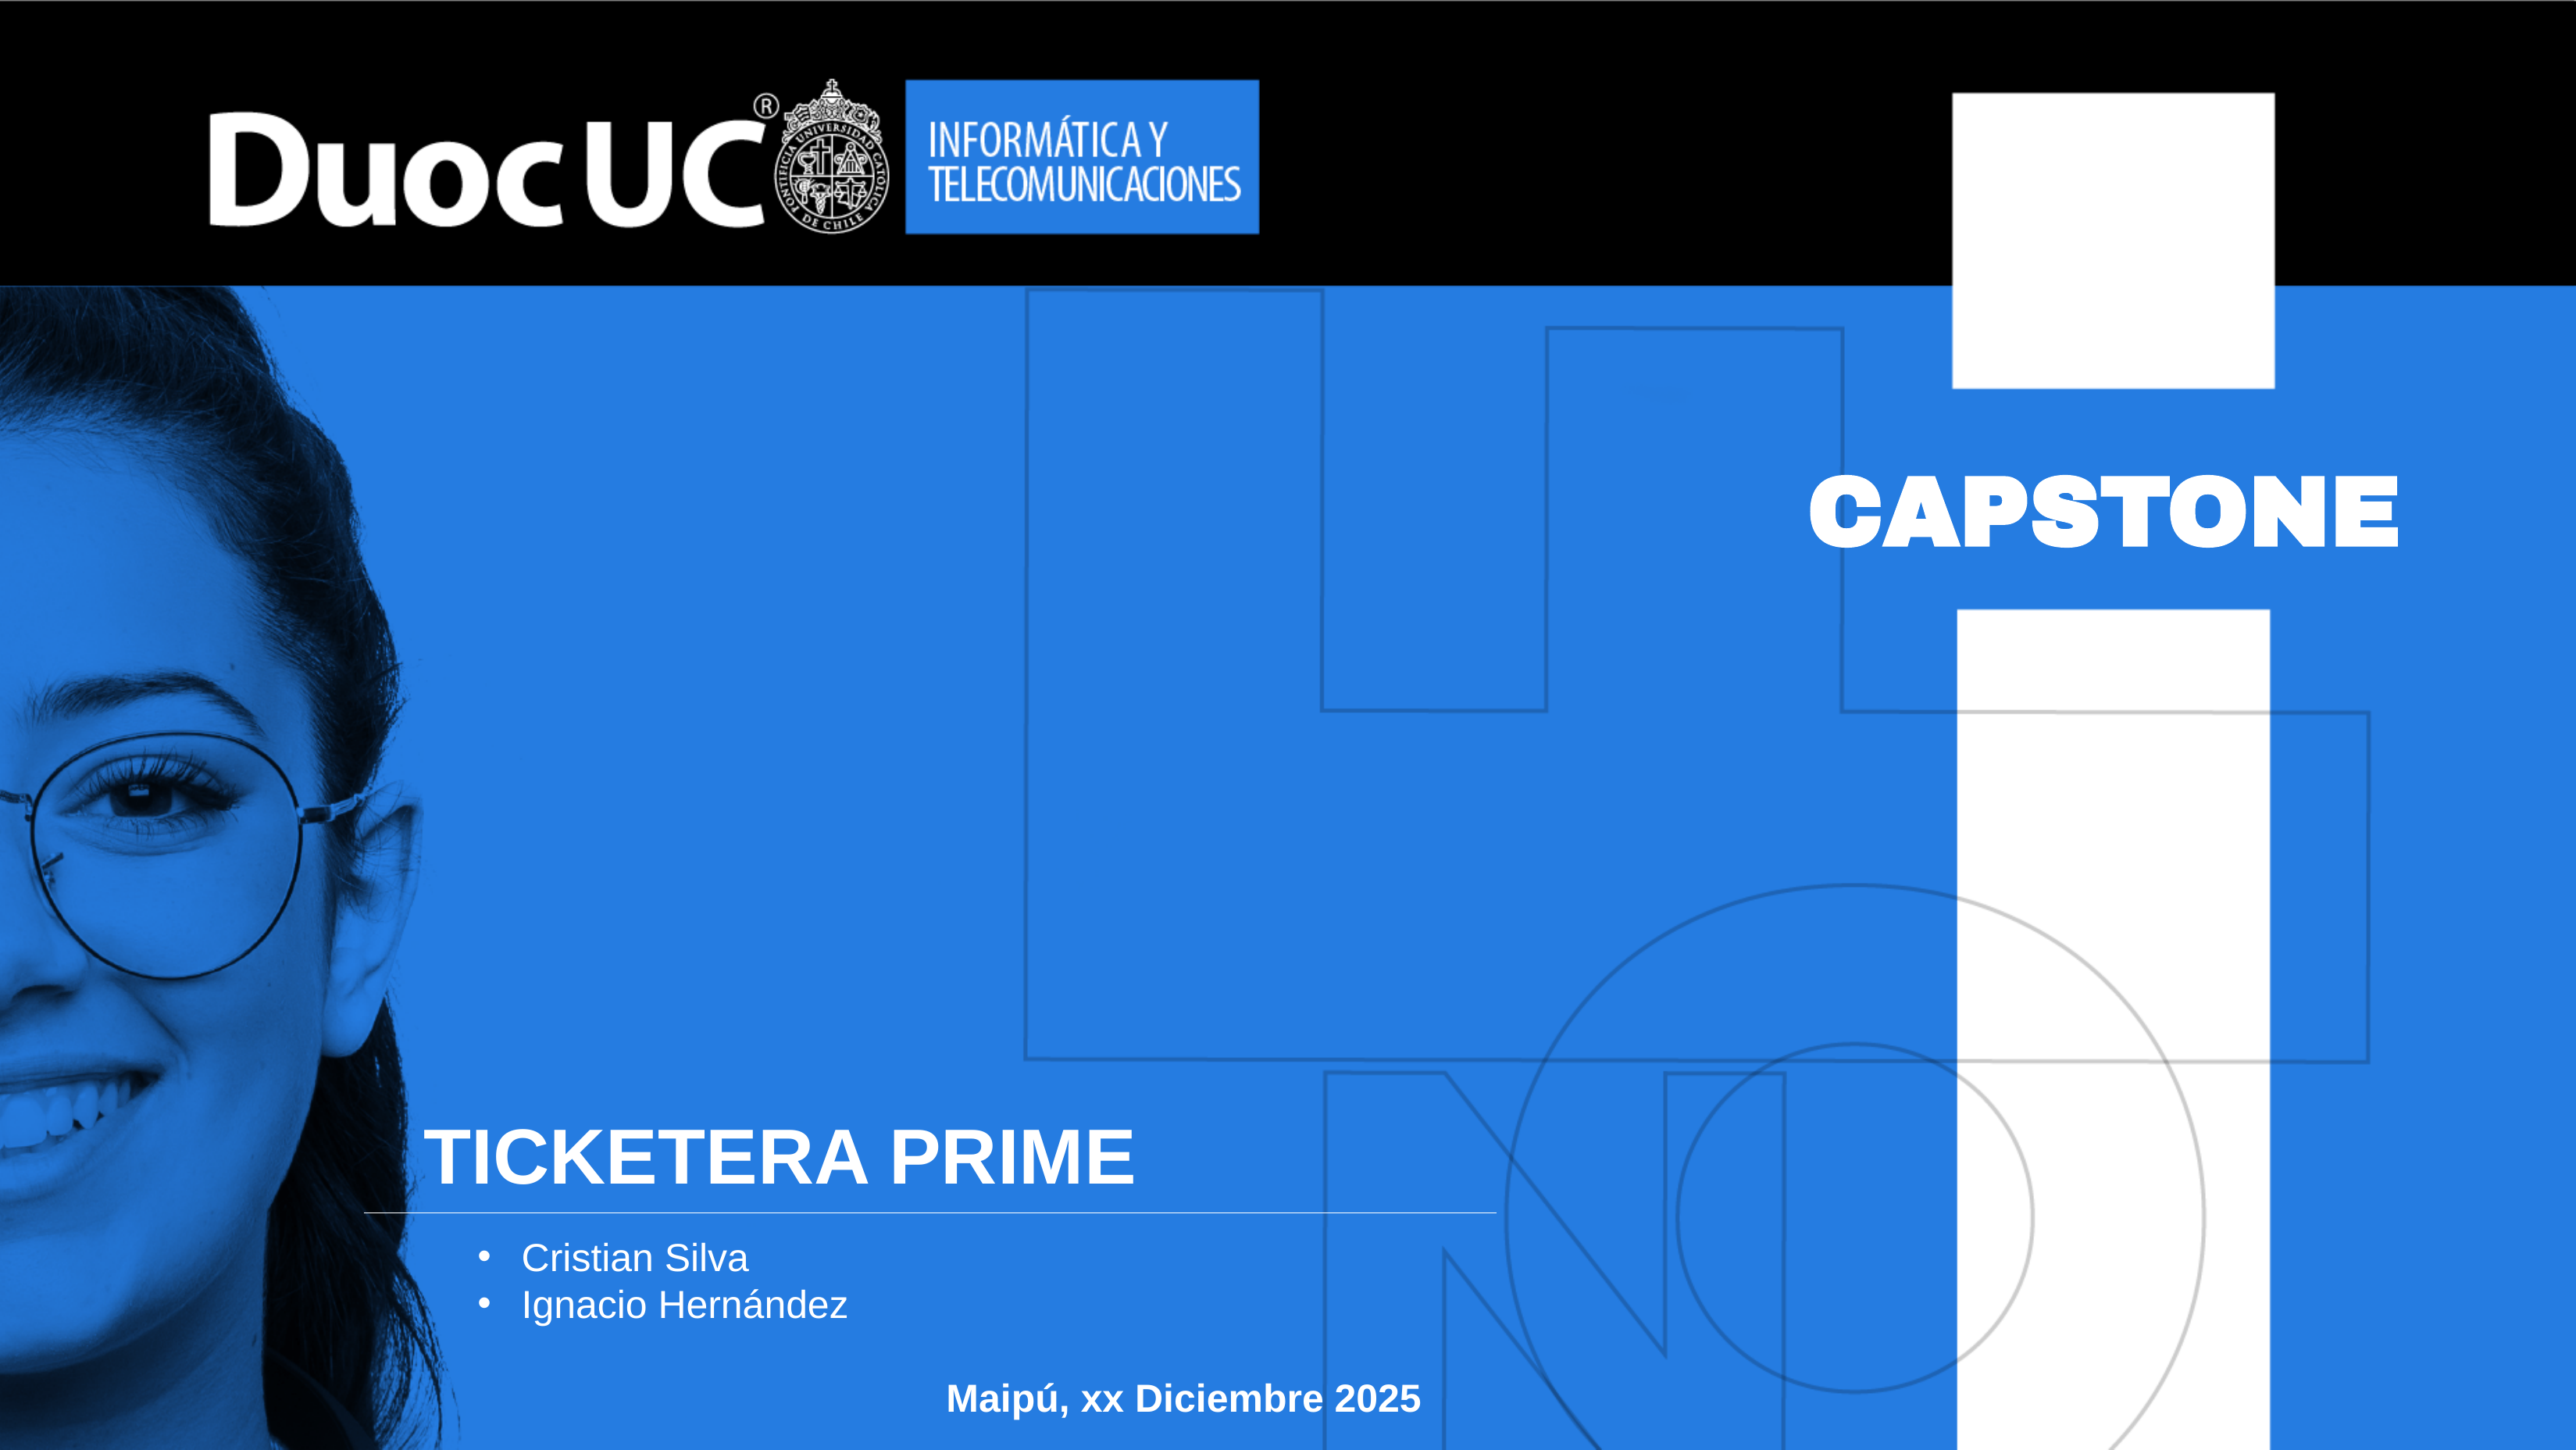

CAPSTONE
# TICKETERA PRIME
Cristian Silva
Ignacio Hernández

				Maipú, xx Diciembre 2025